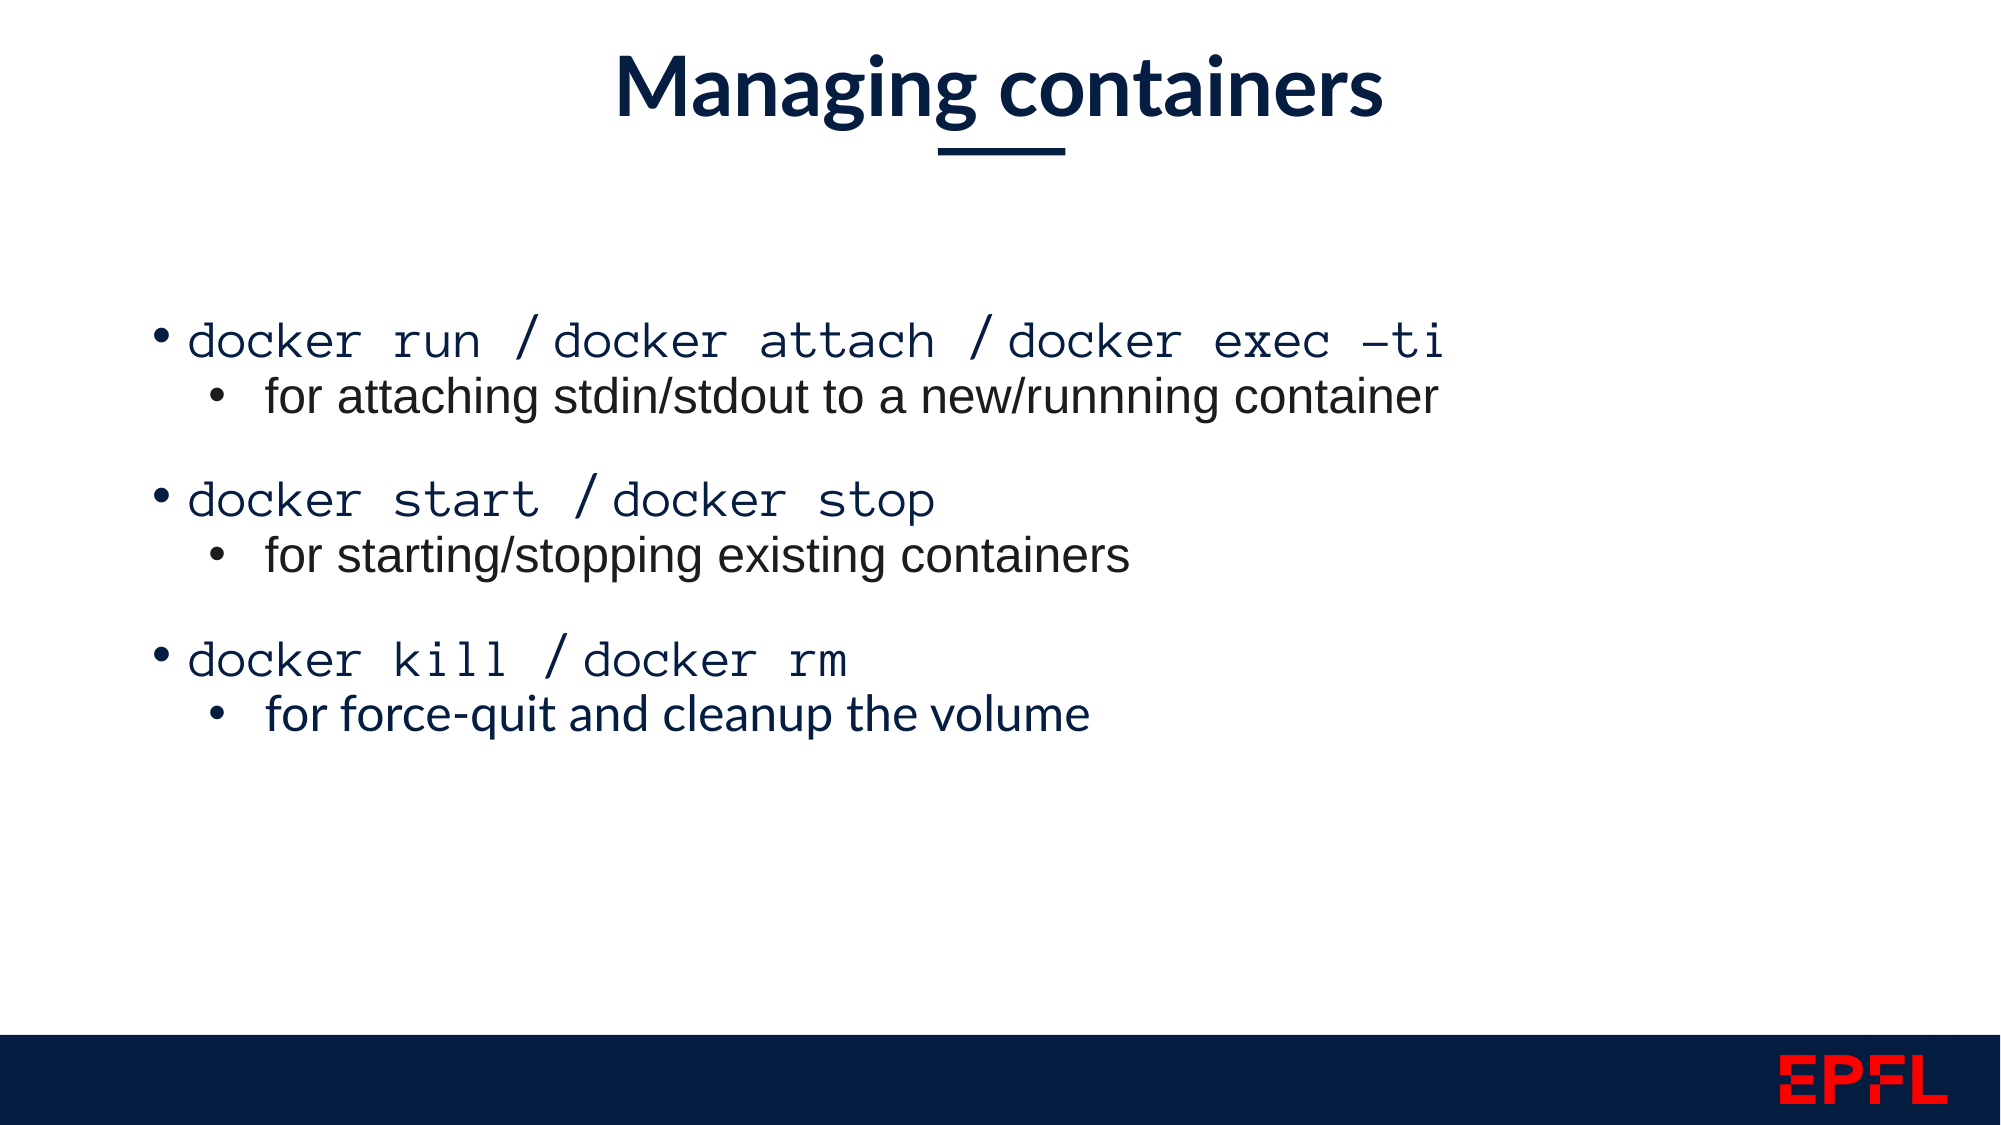

Managing containers

docker run / docker attach / docker exec -ti
for attaching stdin/stdout to a new/runnning container
docker start / docker stop
for starting/stopping existing containers
docker kill / docker rm
for force-quit and cleanup the volume